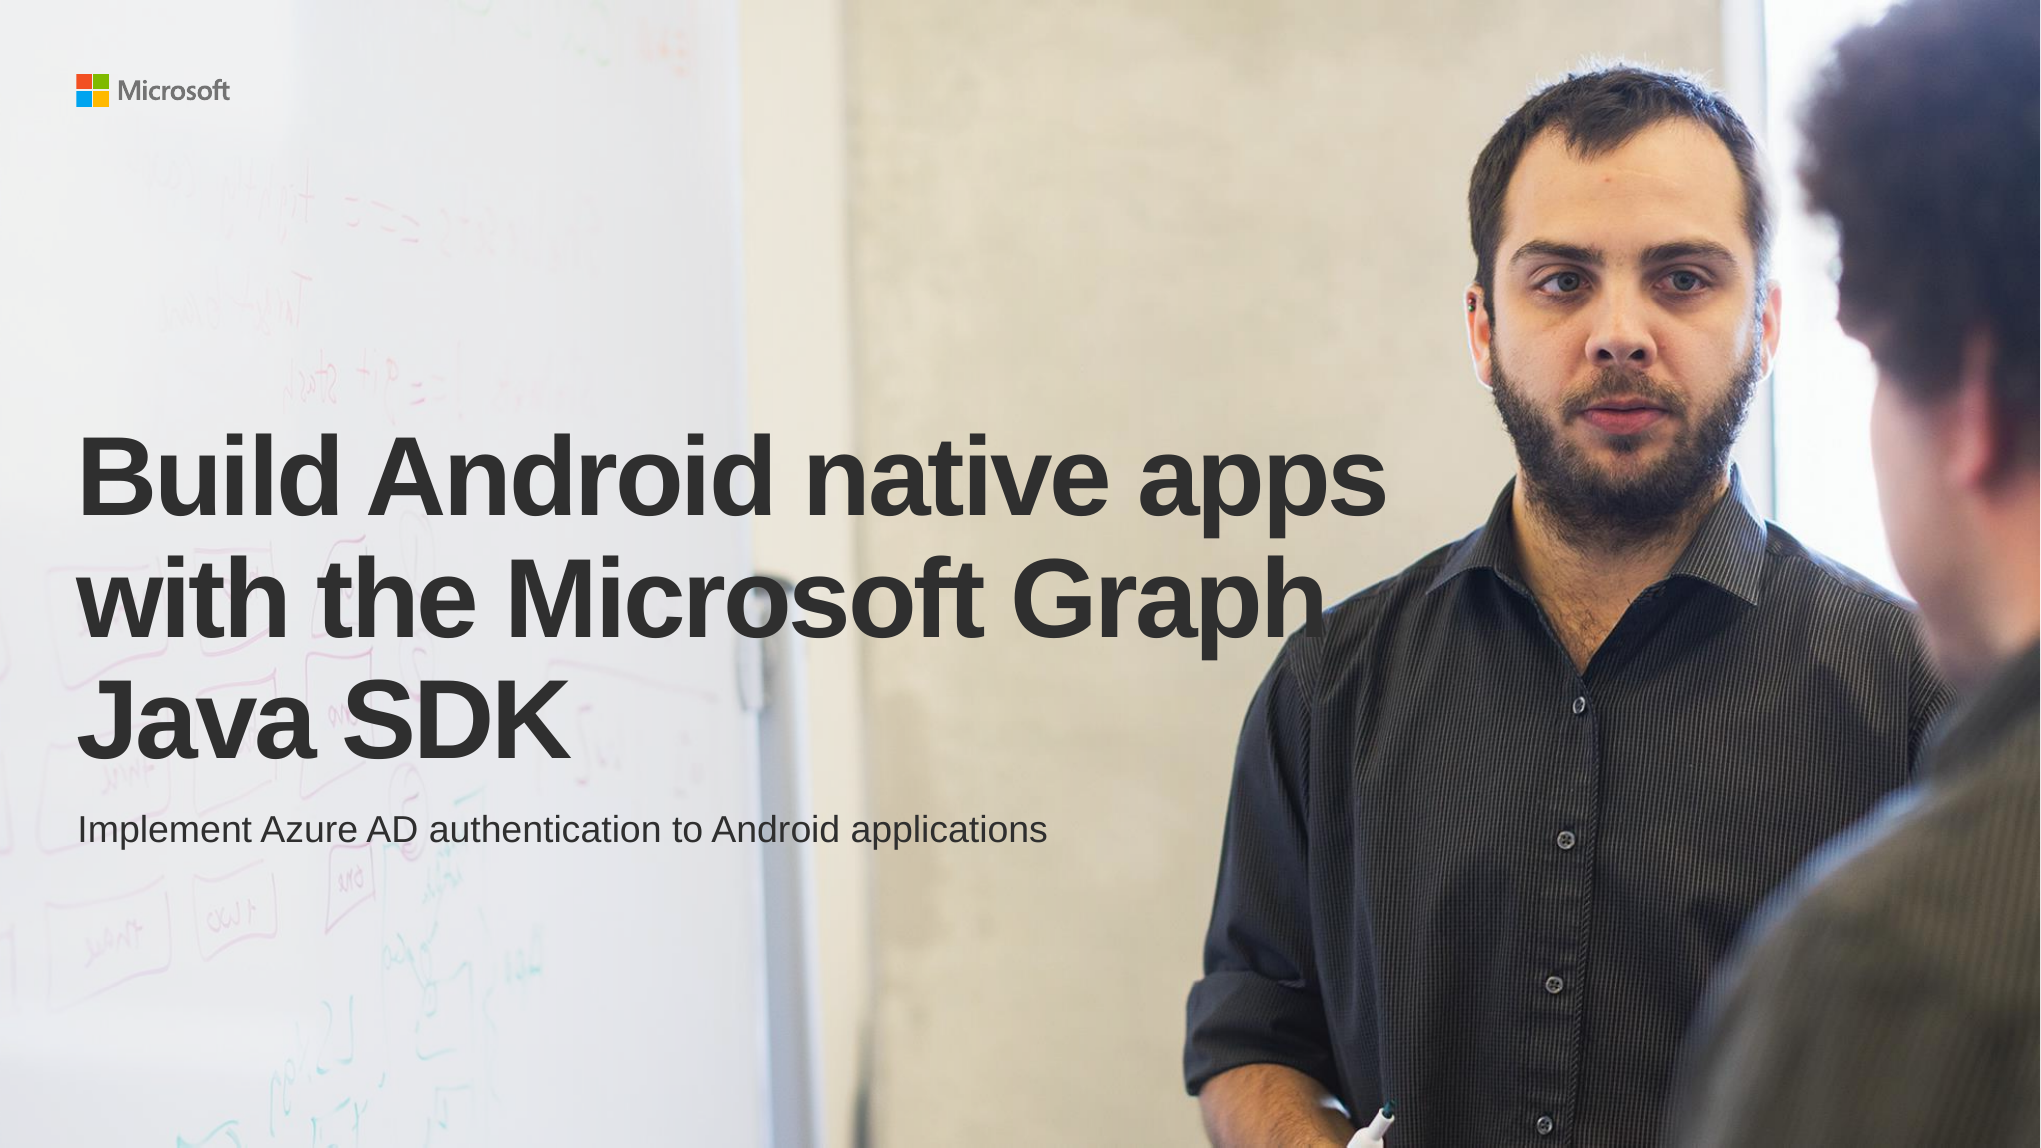

# Build Android native apps with the Microsoft Graph Java SDK
Implement Azure AD authentication to Android applications